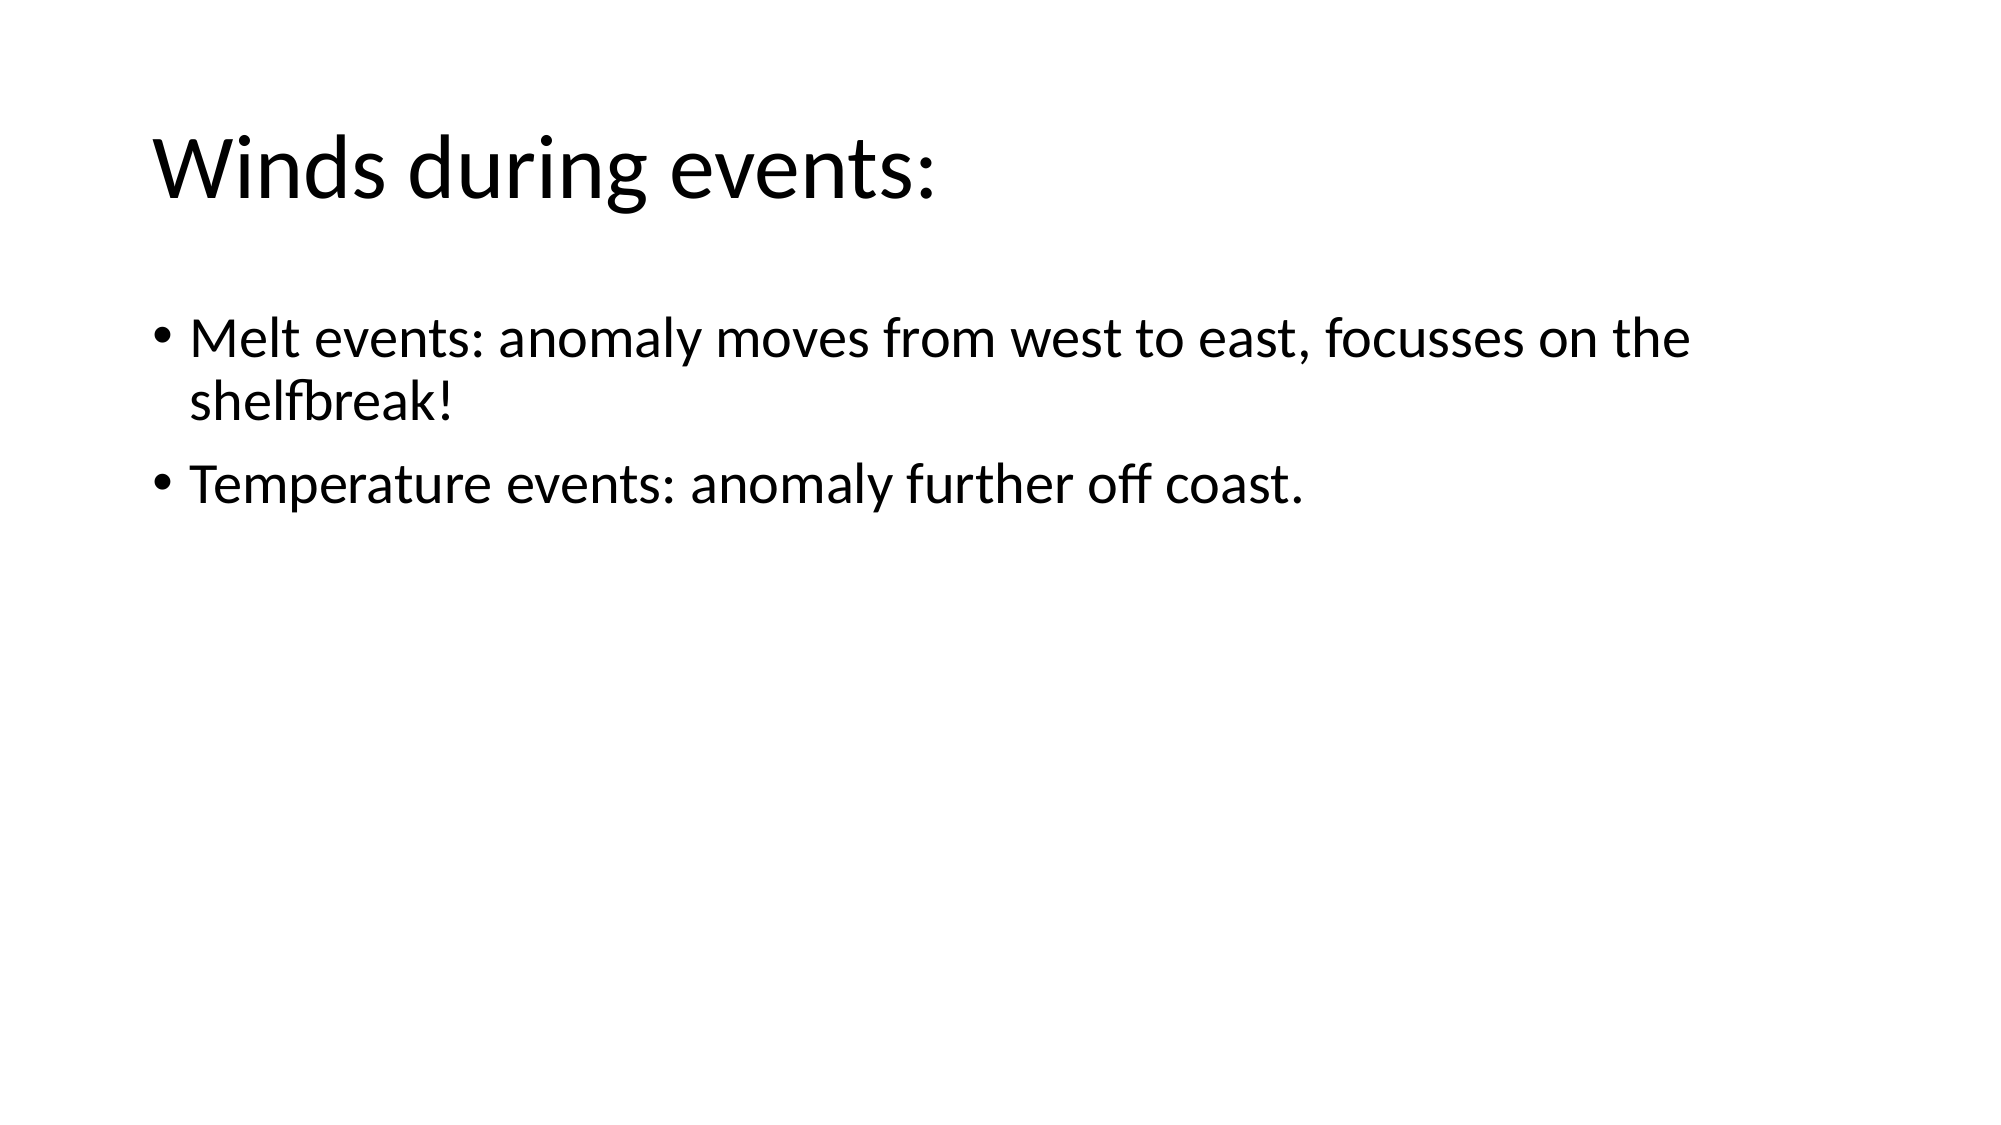

# Winds during events:
Melt events: anomaly moves from west to east, focusses on the shelfbreak!
Temperature events: anomaly further off coast.